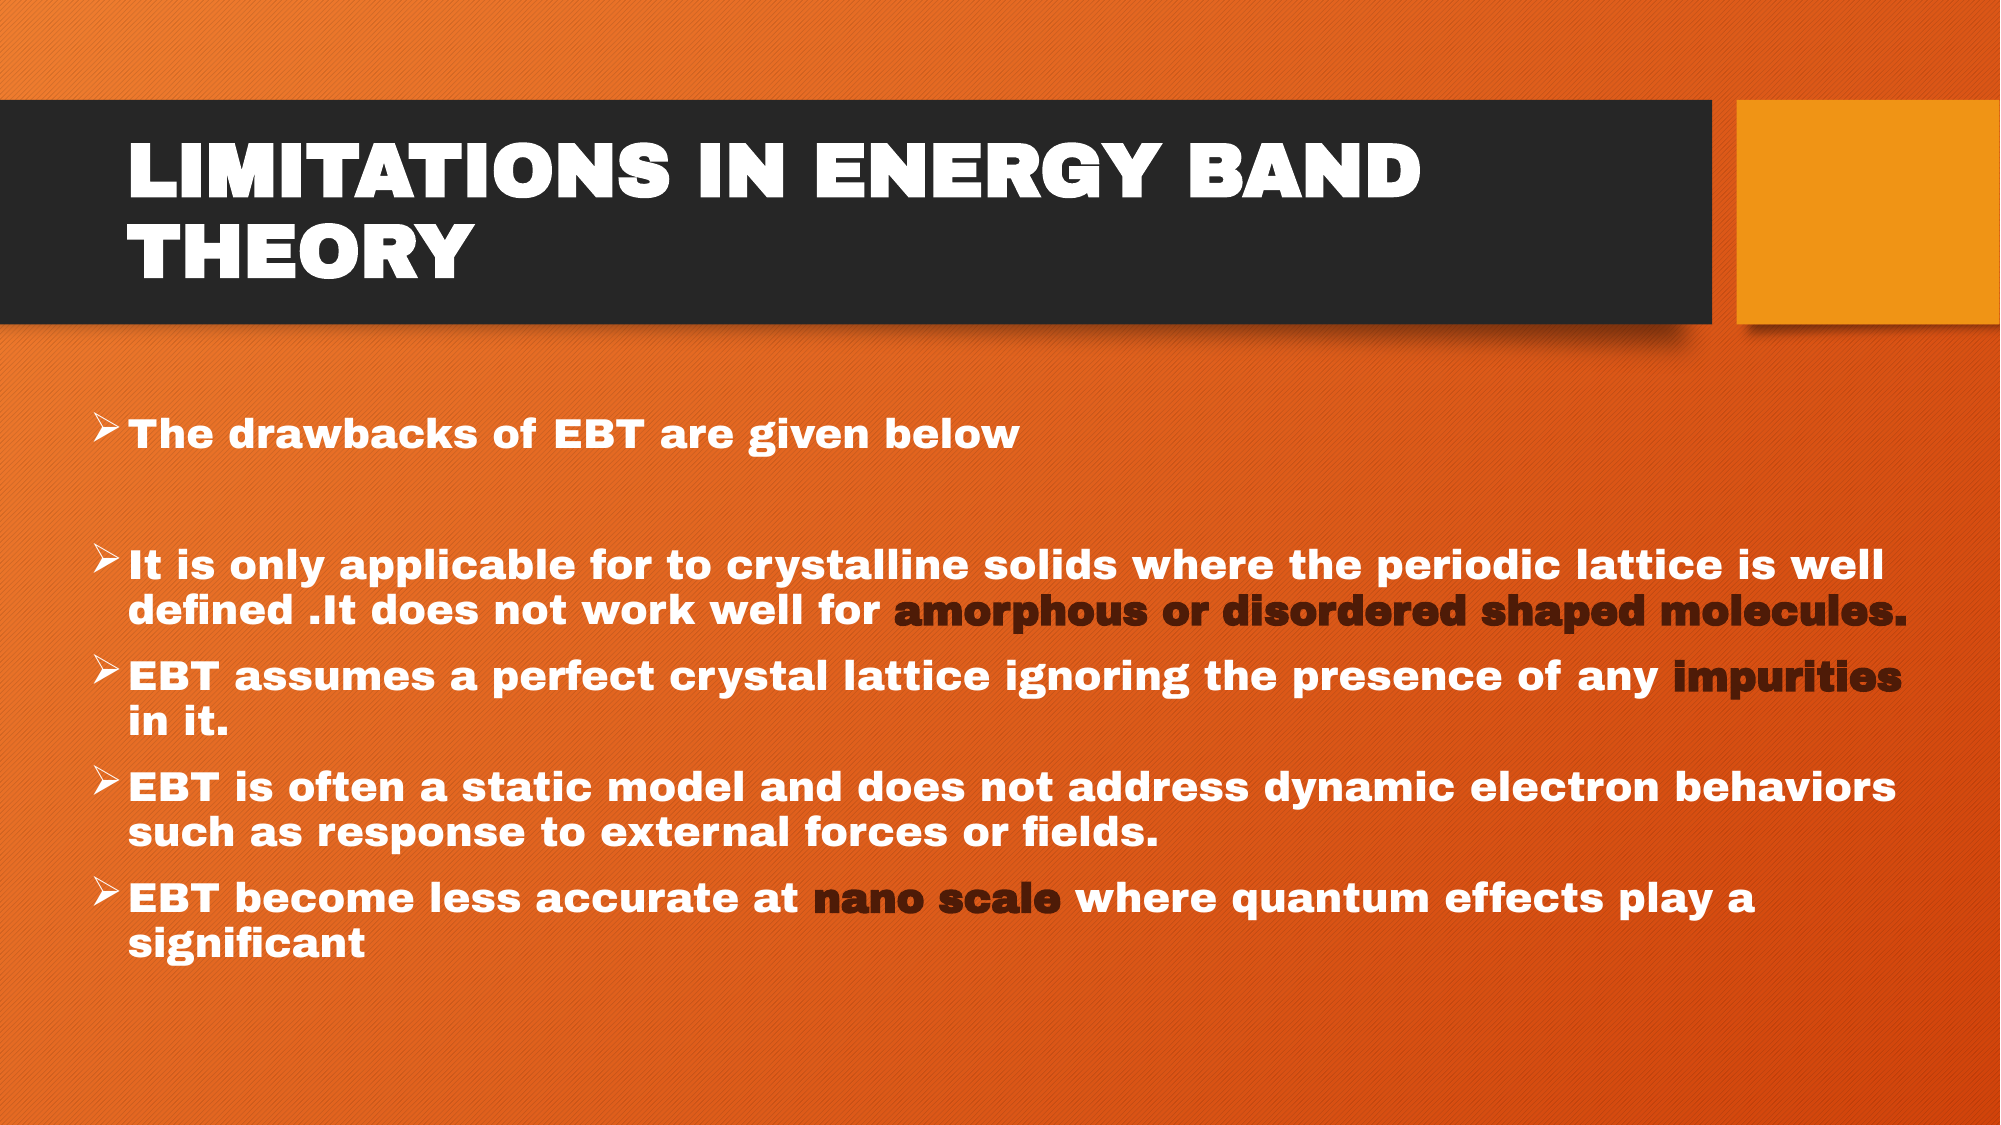

# LIMITATIONS IN ENERGY BAND THEORY
The drawbacks of EBT are given below

It is only applicable for to crystalline solids where the periodic lattice is well defined .It does not work well for amorphous or disordered shaped molecules.
EBT assumes a perfect crystal lattice ignoring the presence of any impurities in it.
EBT is often a static model and does not address dynamic electron behaviors such as response to external forces or fields.
EBT become less accurate at nano scale where quantum effects play a significant